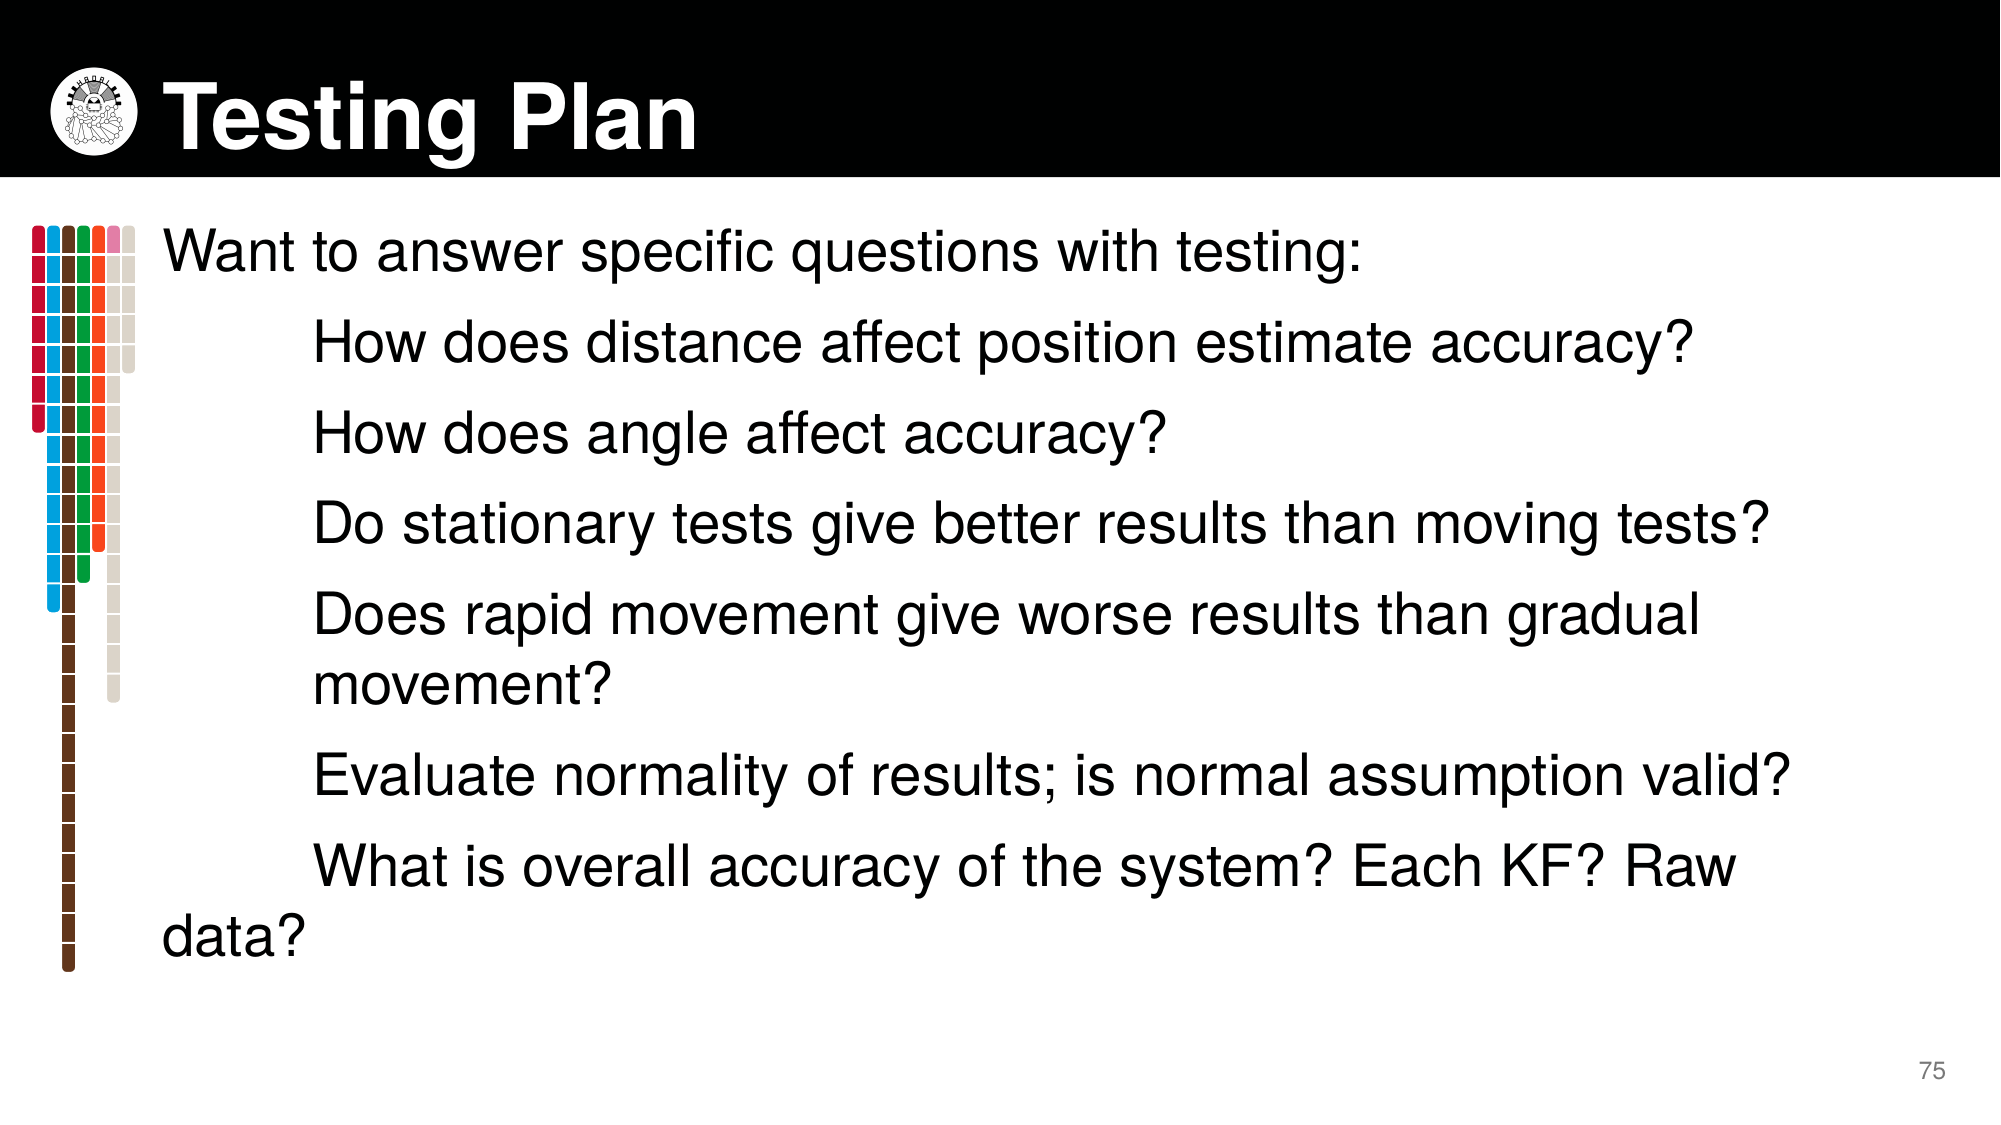

# Testing Plan
Want to answer specific questions with testing:
	How does distance affect position estimate accuracy?
	How does angle affect accuracy?
	Do stationary tests give better results than moving tests?
	Does rapid movement give worse results than gradual
	movement?
	Evaluate normality of results; is normal assumption valid?
	What is overall accuracy of the system? Each KF? Raw data?

75